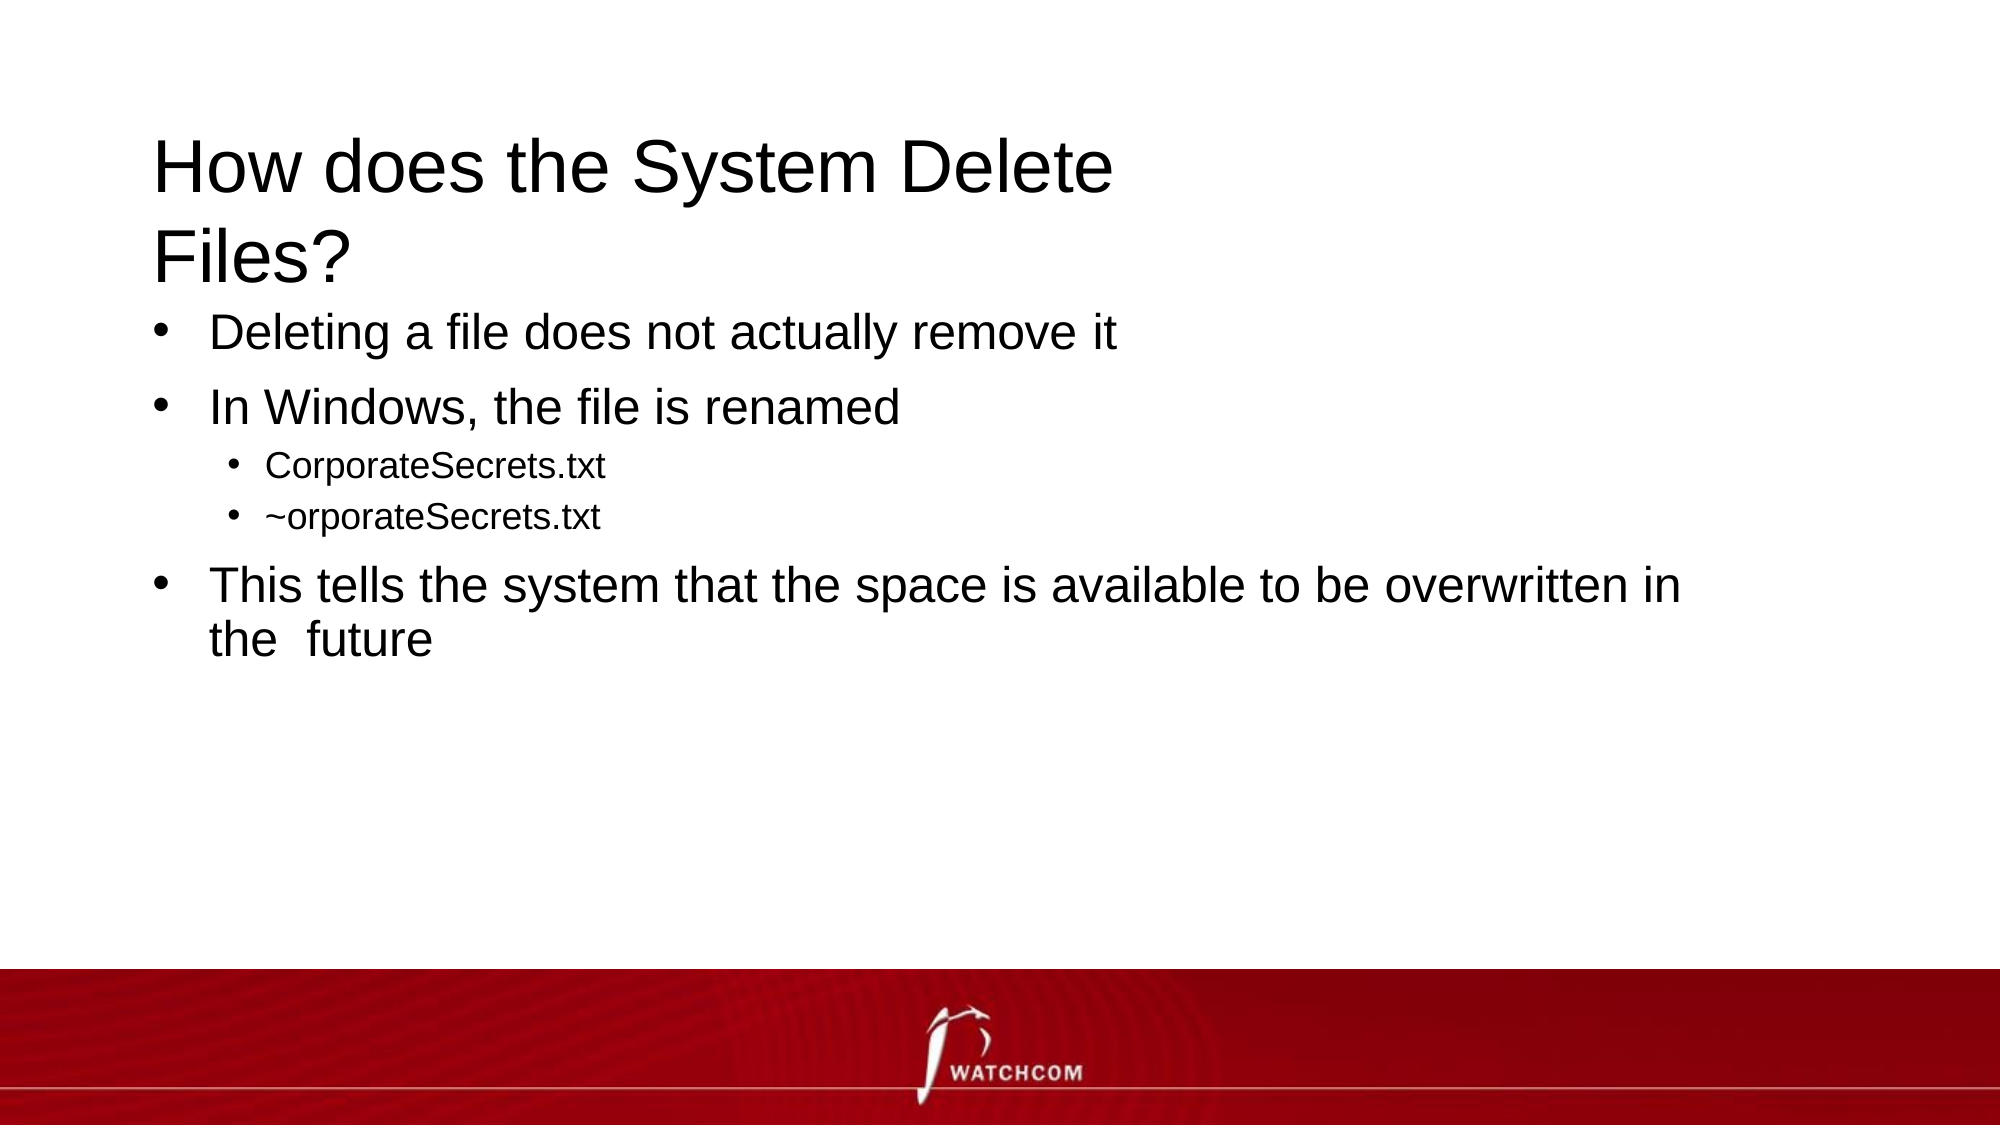

# How does the System Delete Files?
Deleting a file does not actually remove it
In Windows, the file is renamed
CorporateSecrets.txt
~orporateSecrets.txt
This tells the system that the space is available to be overwritten in the  future